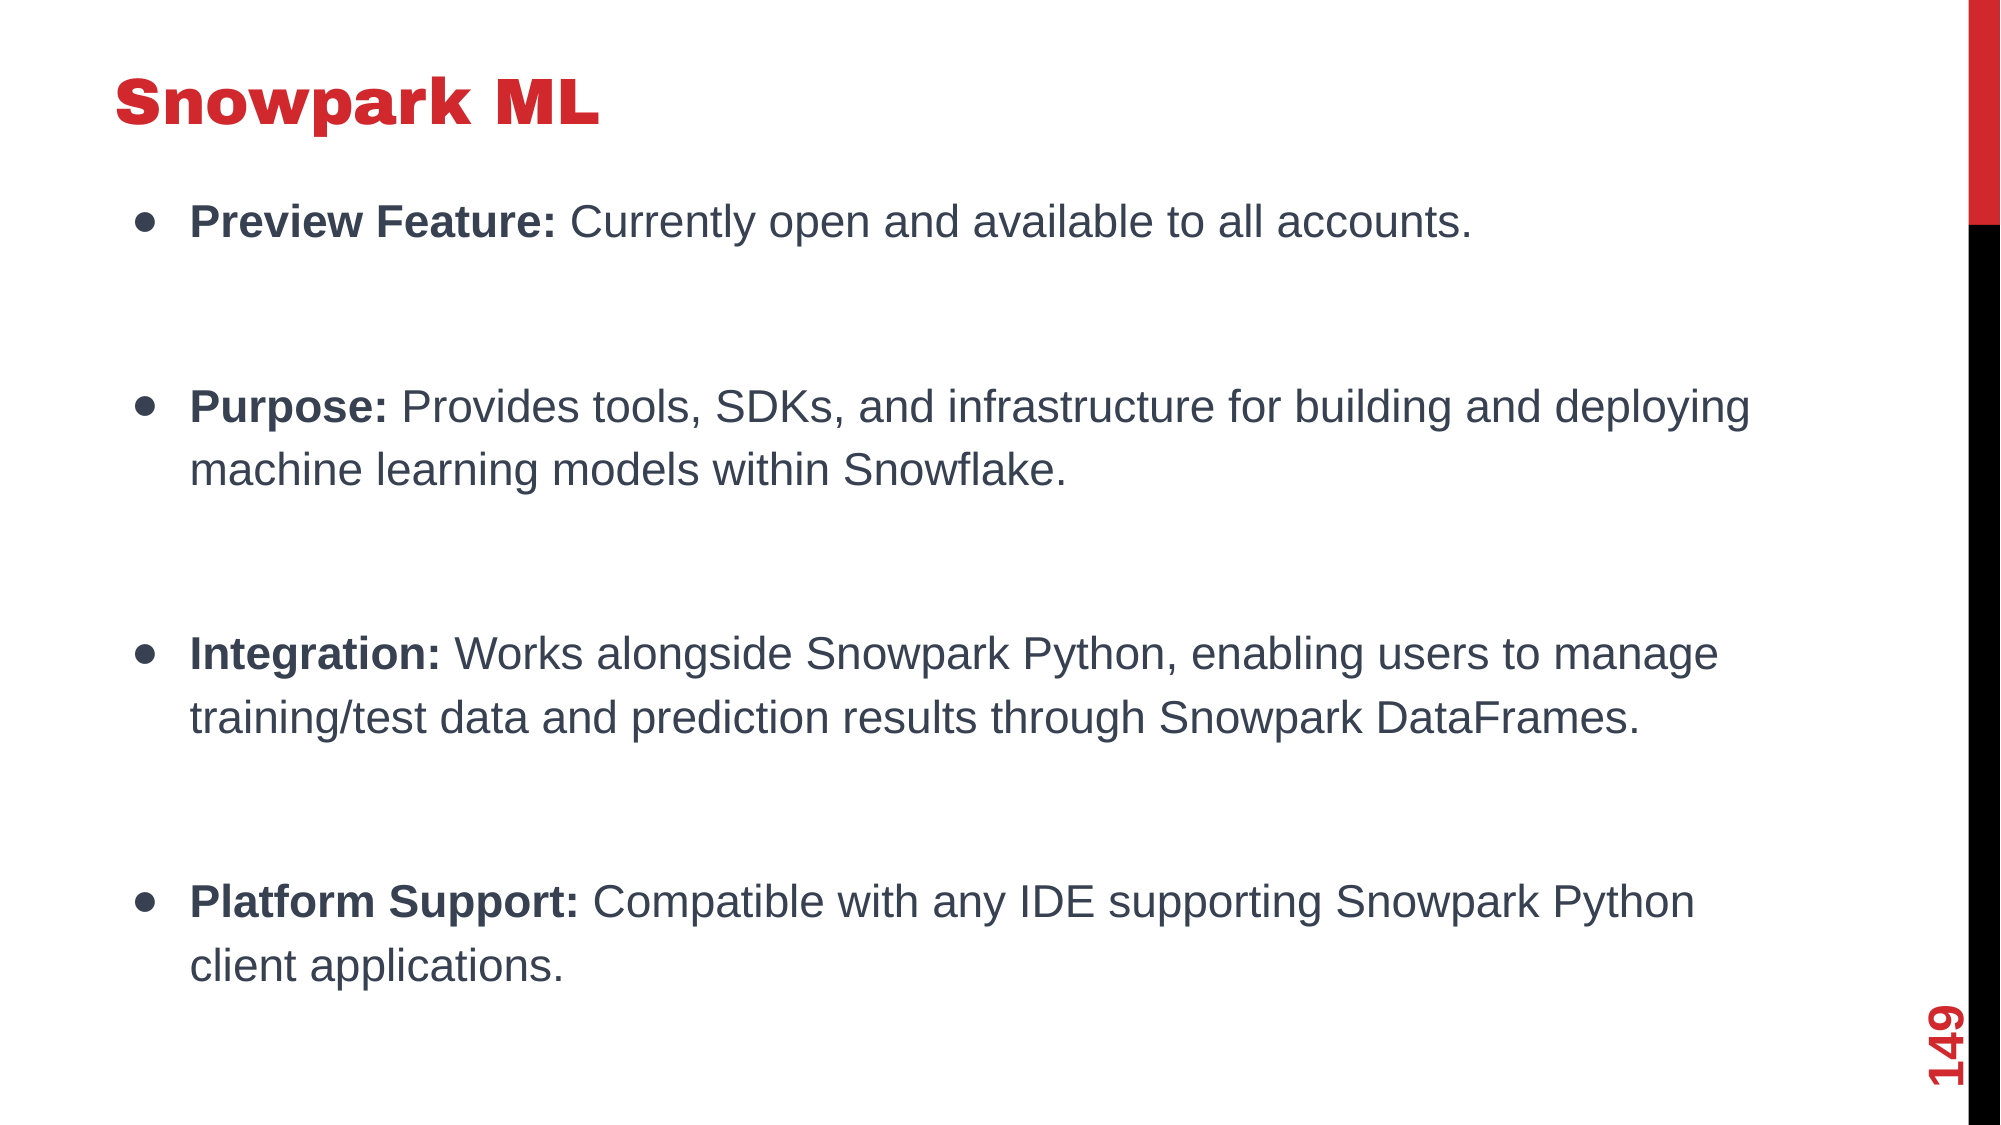

# Snowpark ML
Preview Feature: Currently open and available to all accounts.

Purpose: Provides tools, SDKs, and infrastructure for building and deploying machine learning models within Snowflake.

Integration: Works alongside Snowpark Python, enabling users to manage training/test data and prediction results through Snowpark DataFrames.

Platform Support: Compatible with any IDE supporting Snowpark Python client applications.

149